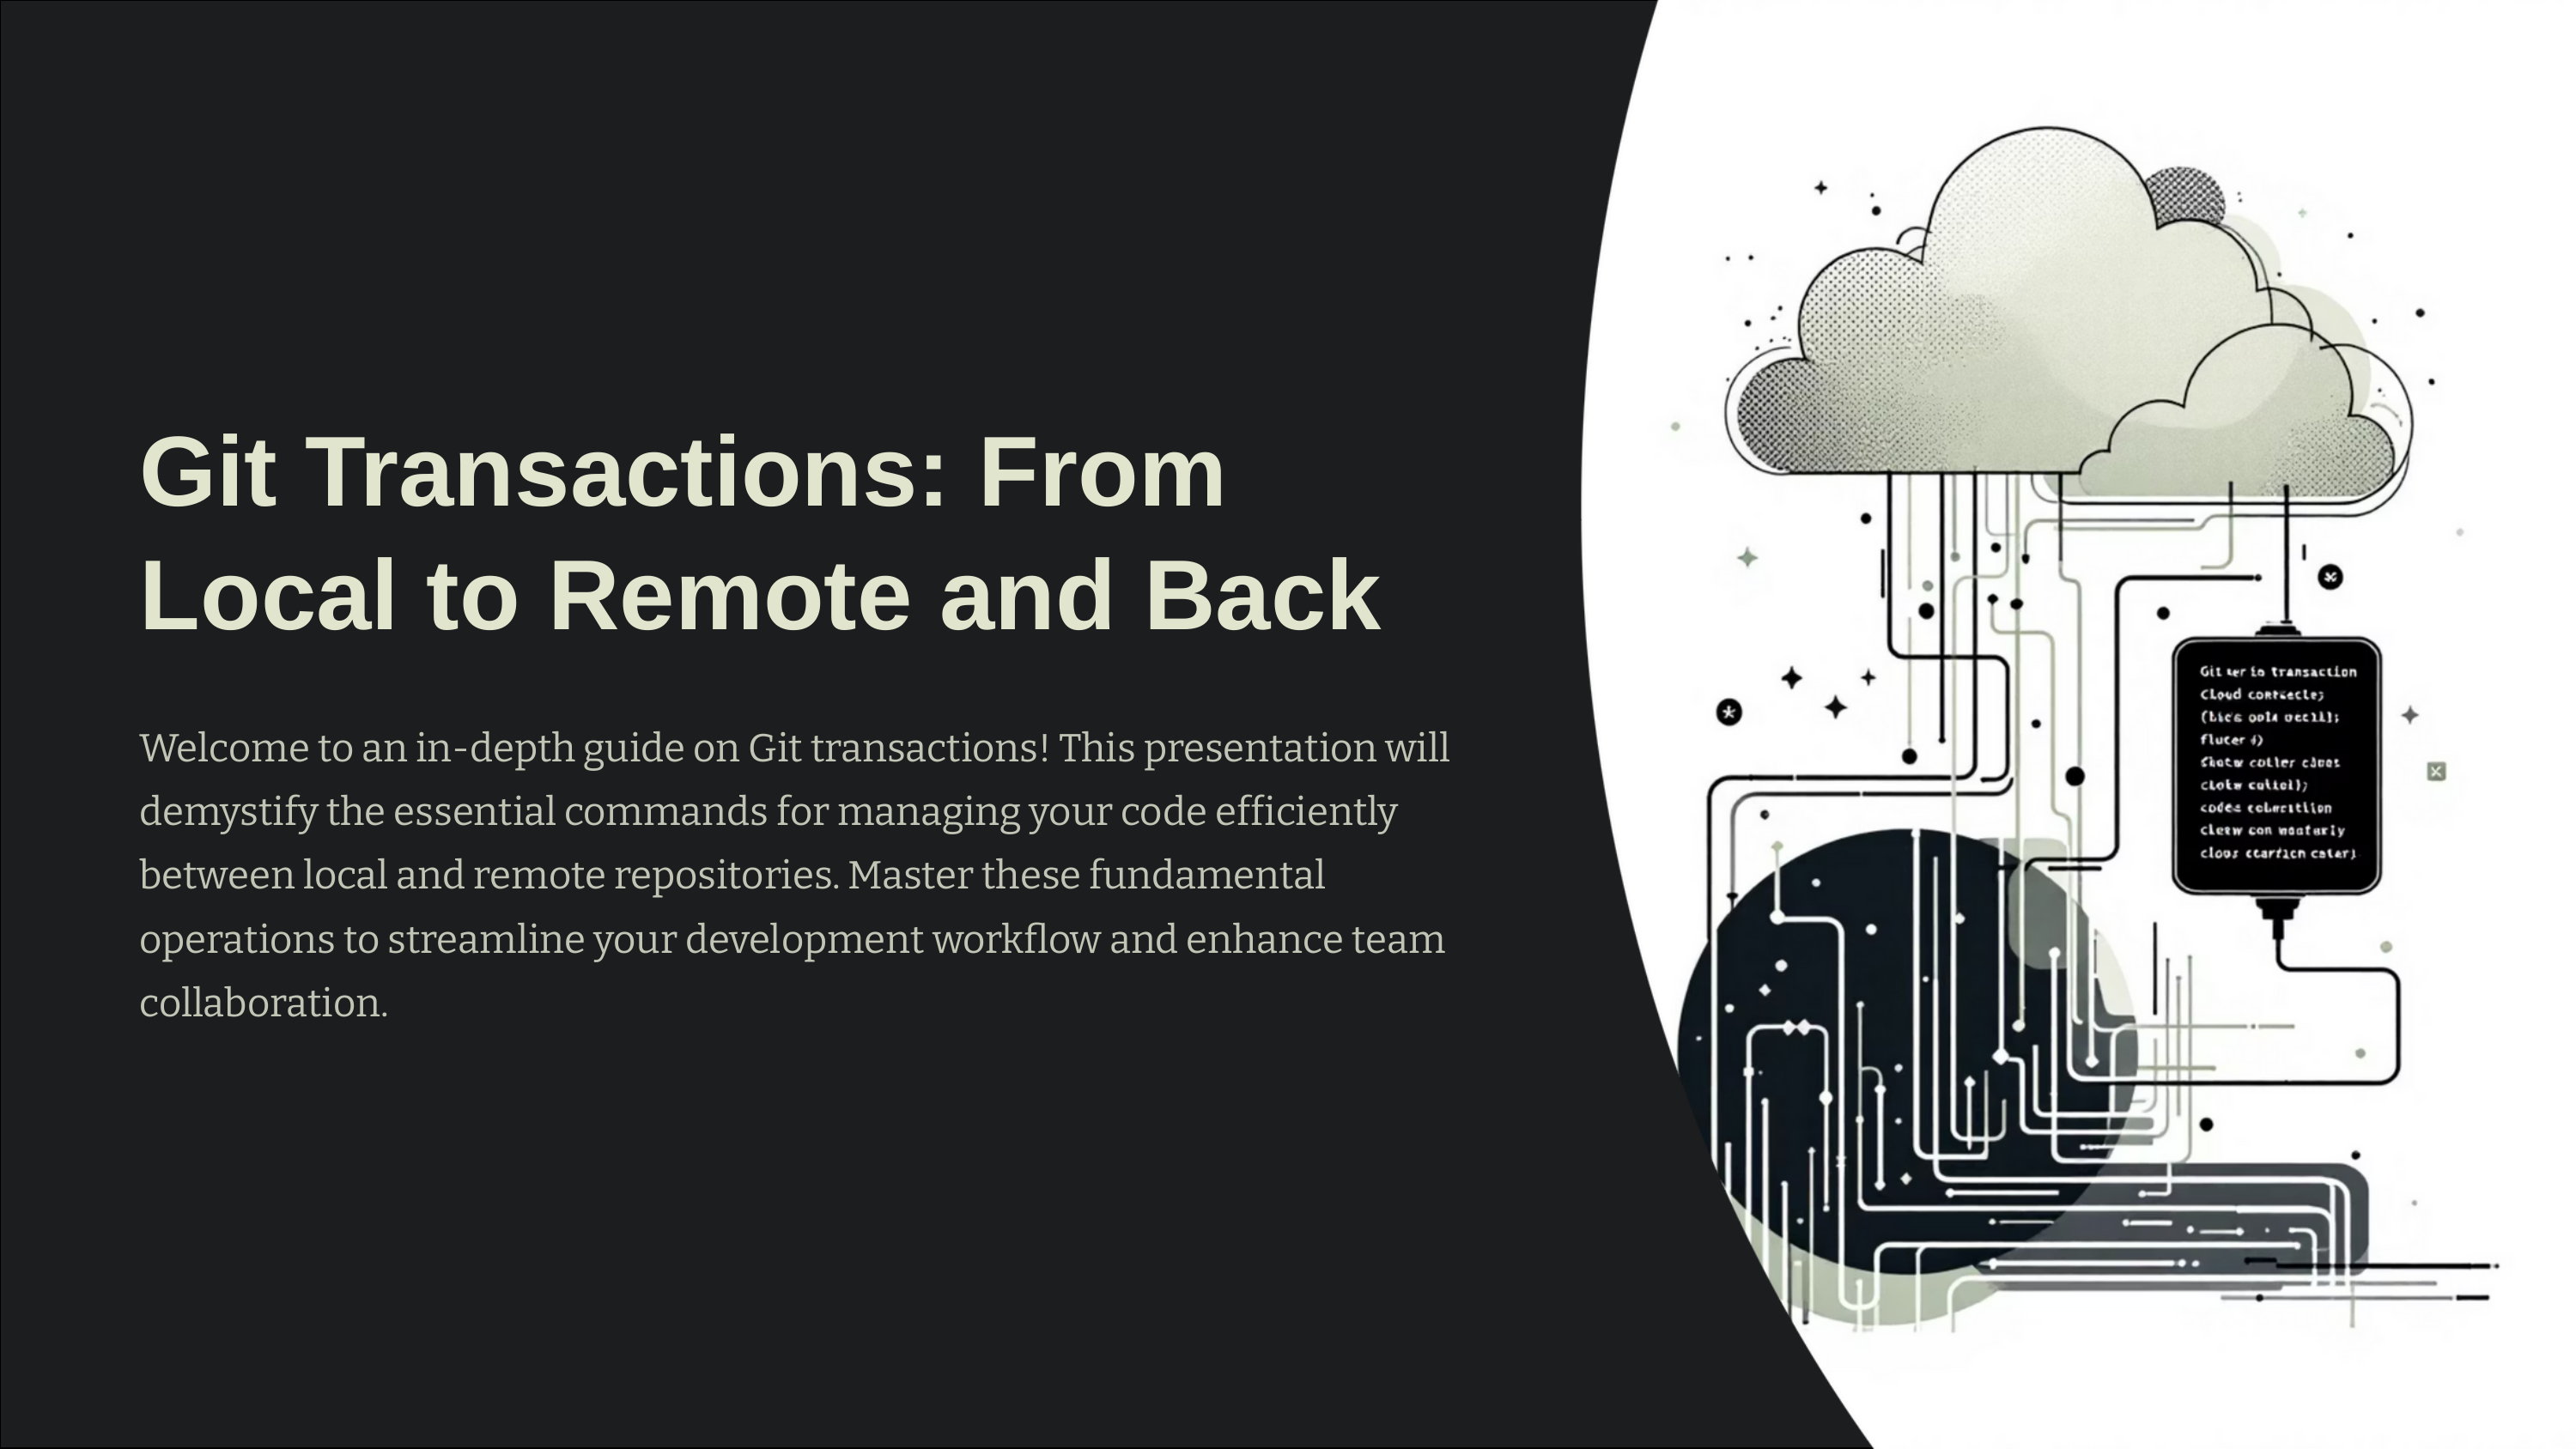

Git Transactions: From Local to Remote and Back
Welcome to an in-depth guide on Git transactions! This presentation will demystify the essential commands for managing your code efficiently between local and remote repositories. Master these fundamental operations to streamline your development workflow and enhance team collaboration.